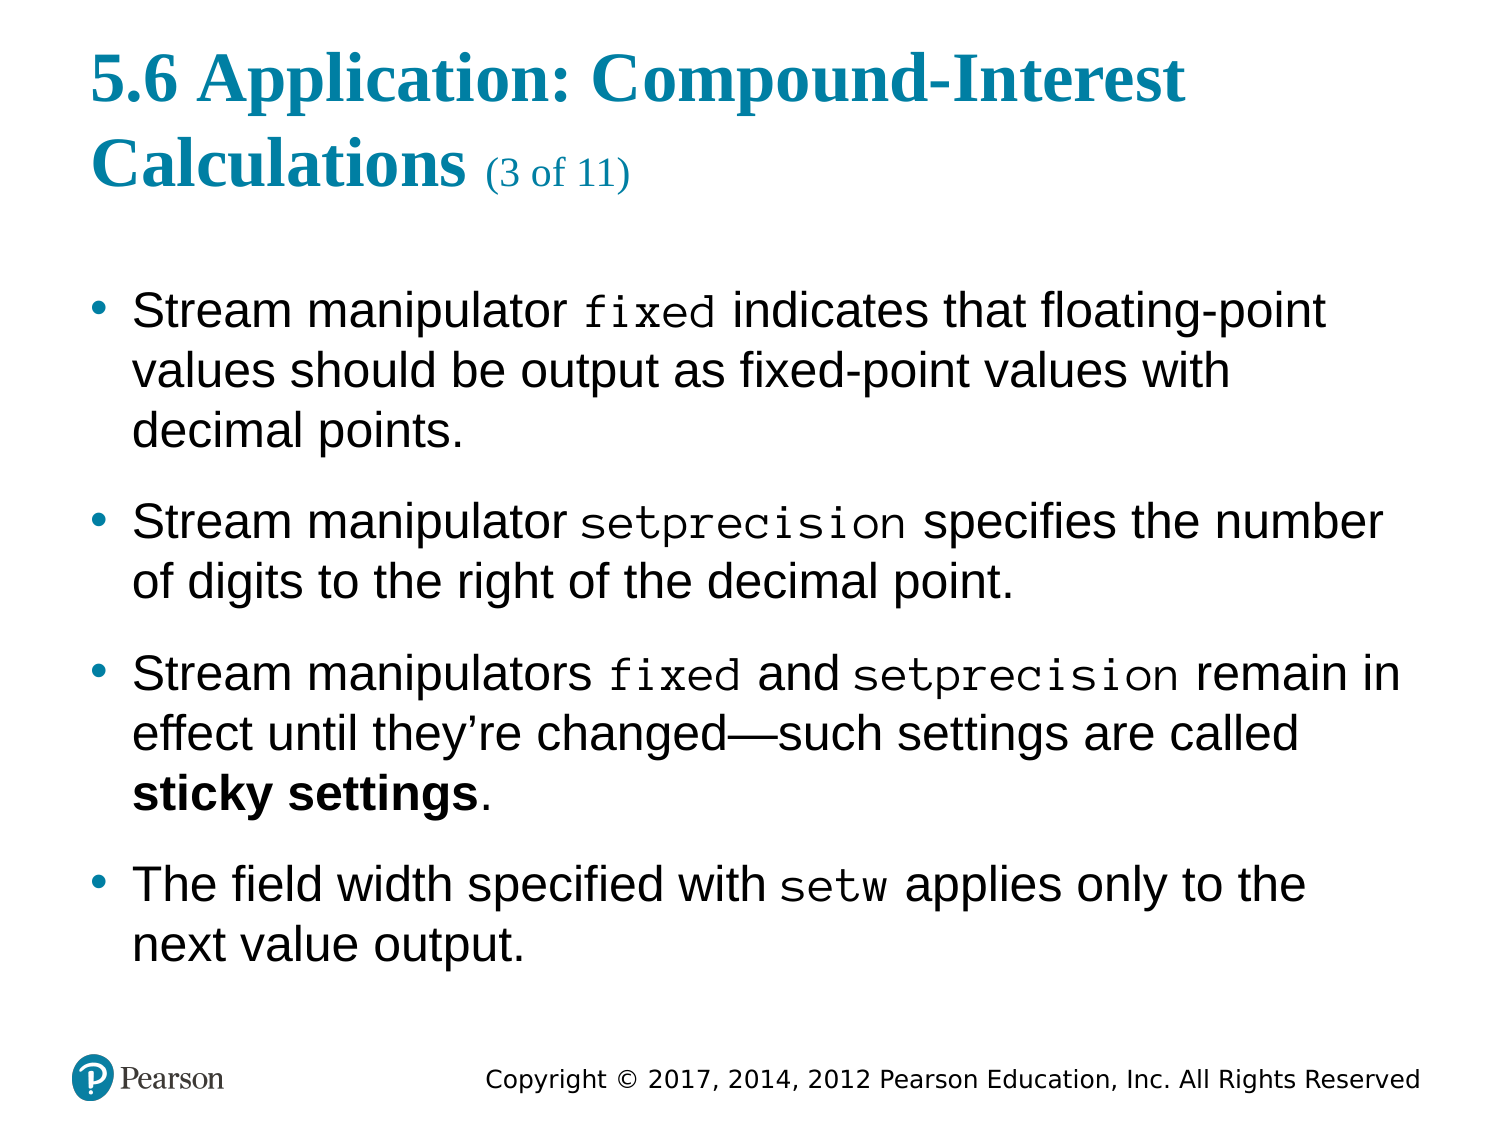

# 5.6 Application: Compound-Interest Calculations (3 of 11)
Stream manipulator fixed indicates that floating-point values should be output as fixed-point values with decimal points.
Stream manipulator setprecision specifies the number of digits to the right of the decimal point.
Stream manipulators fixed and setprecision remain in effect until they’re changed—such settings are called sticky settings.
The field width specified with setw applies only to the next value output.